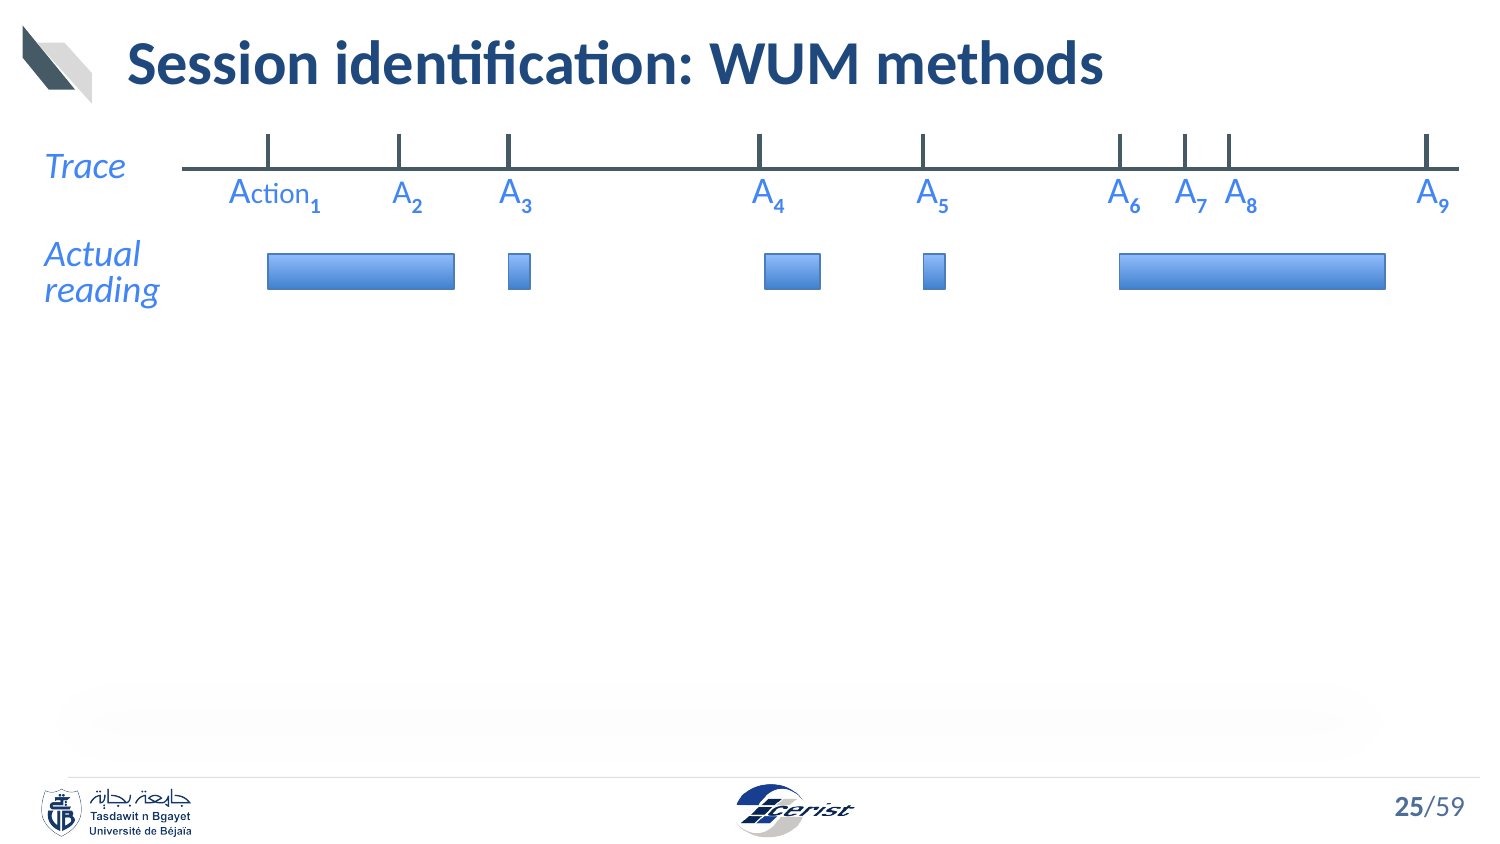

# Session identification: WUM methods
Trace
A2
Action1
A3
A4
A5
A6
A7
A8
A9
Actual
reading

25/59